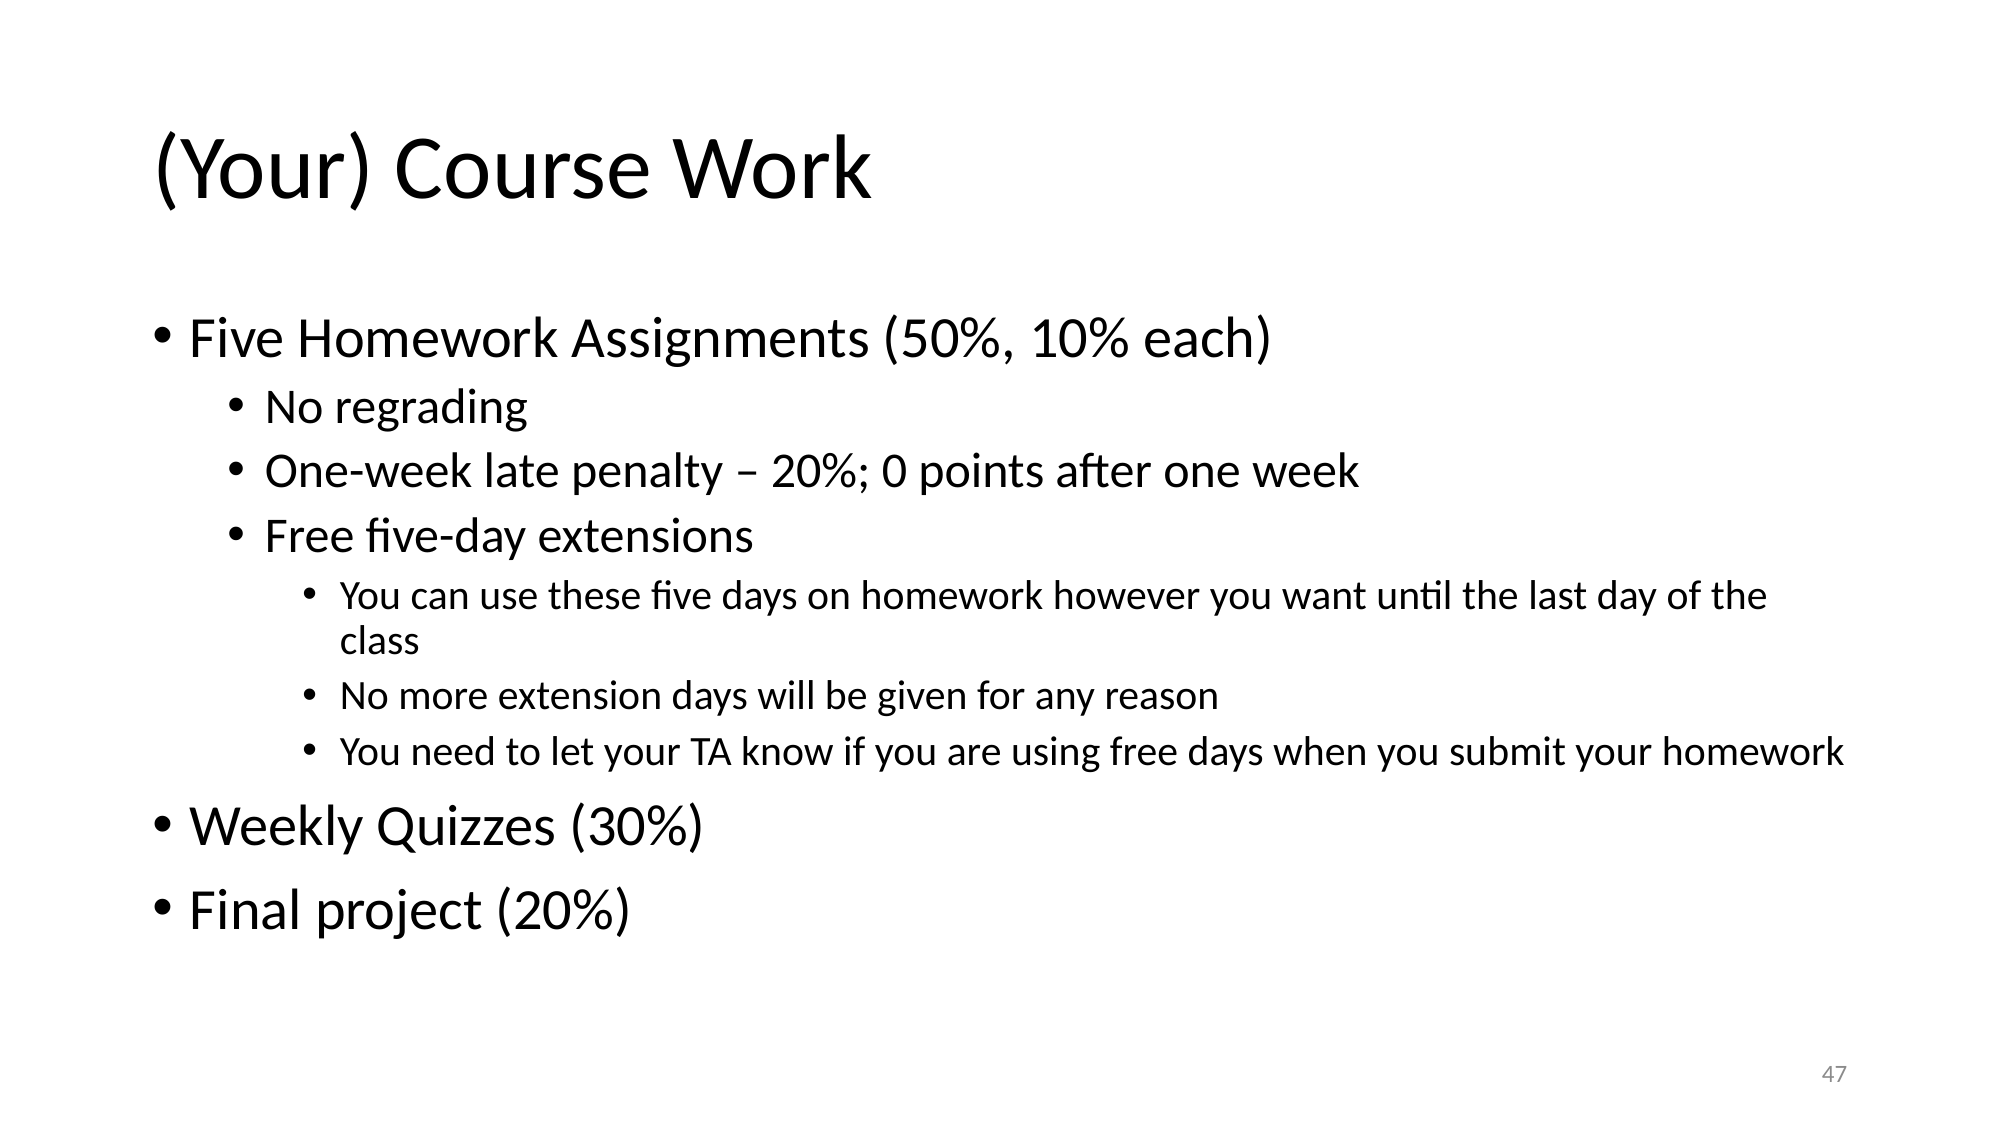

# (Your) Course Work
Five Homework Assignments (50%, 10% each)
No regrading
One-week late penalty – 20%; 0 points after one week
Free five-day extensions
You can use these five days on homework however you want until the last day of the class
No more extension days will be given for any reason
You need to let your TA know if you are using free days when you submit your homework
Weekly Quizzes (30%)
Final project (20%)
47